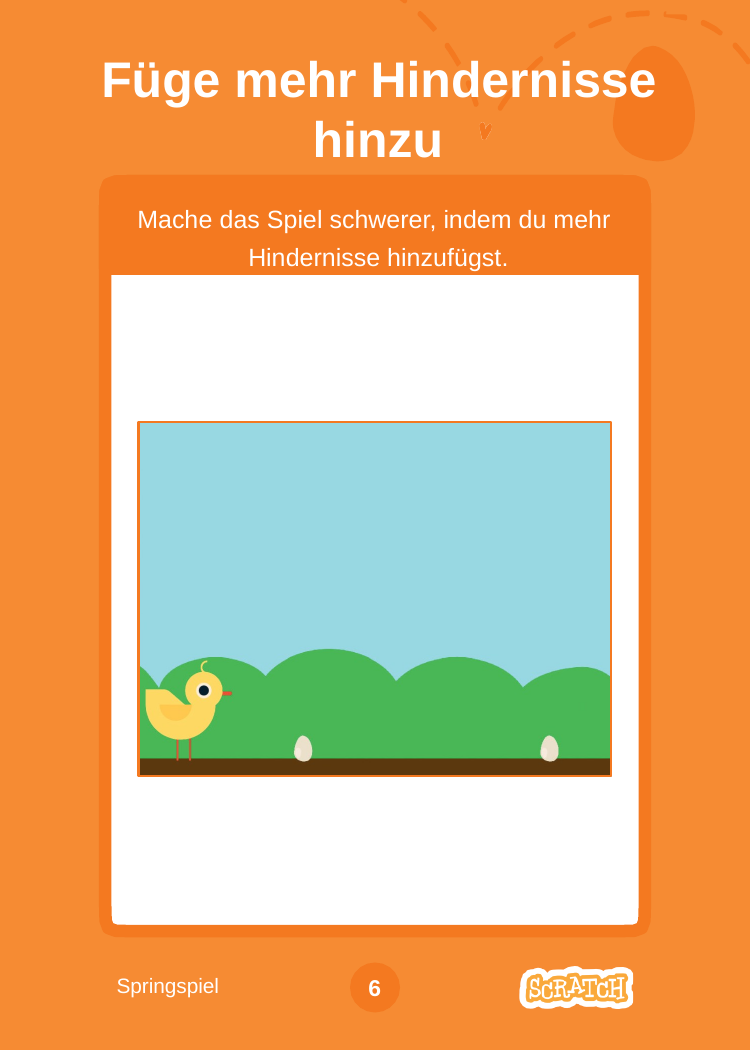

# Füge mehr Hindernisse hinzu

Mache das Spiel schwerer, indem du mehr Hindernisse hinzufügst.

Springspiel
6